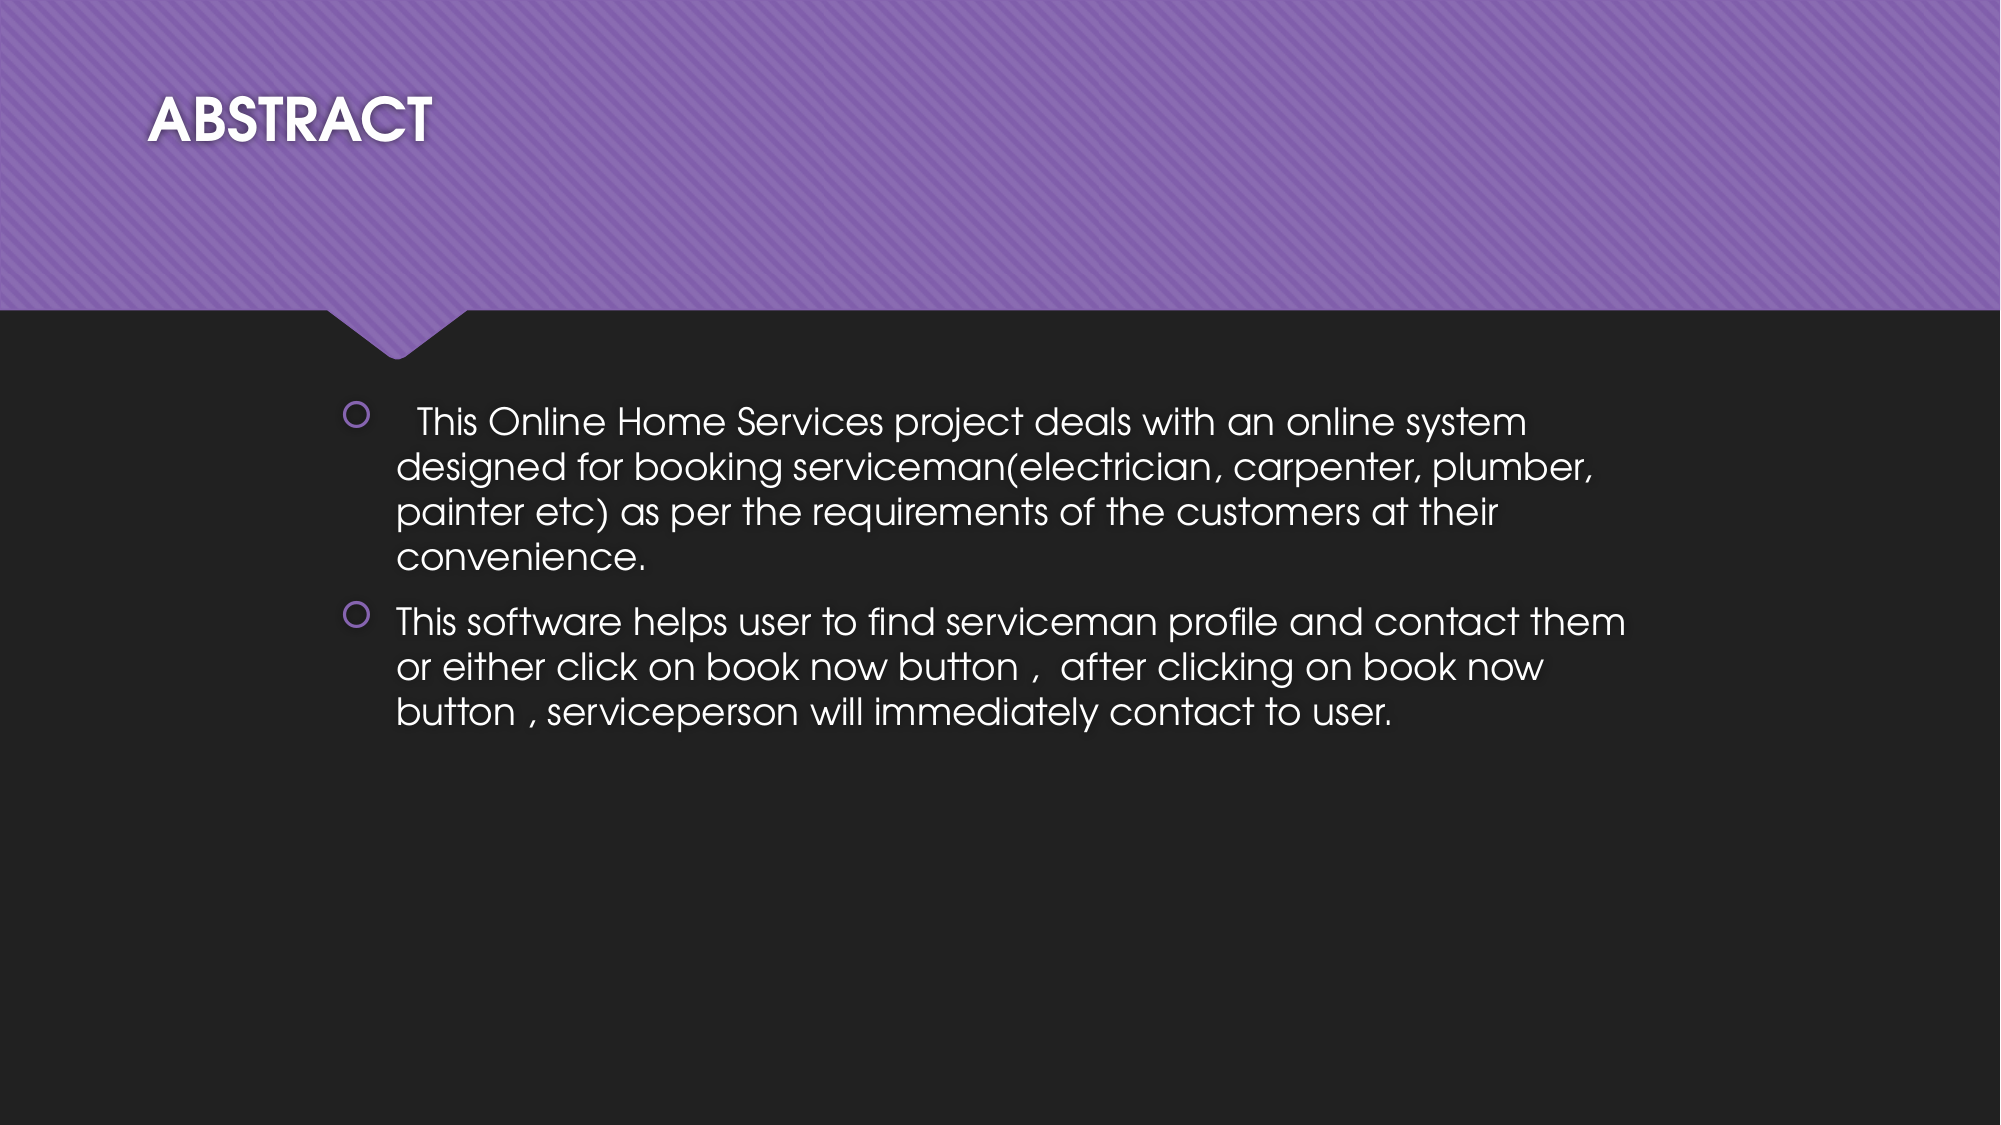

# ABSTRACT

  This Online Home Services project deals with an online system designed for booking serviceman(electrician, carpenter, plumber, painter etc) as per the requirements of the customers at their convenience.
This software helps user to find serviceman profile and contact them or either click on book now button ,  after clicking on book now button , serviceperson will immediately contact to user.